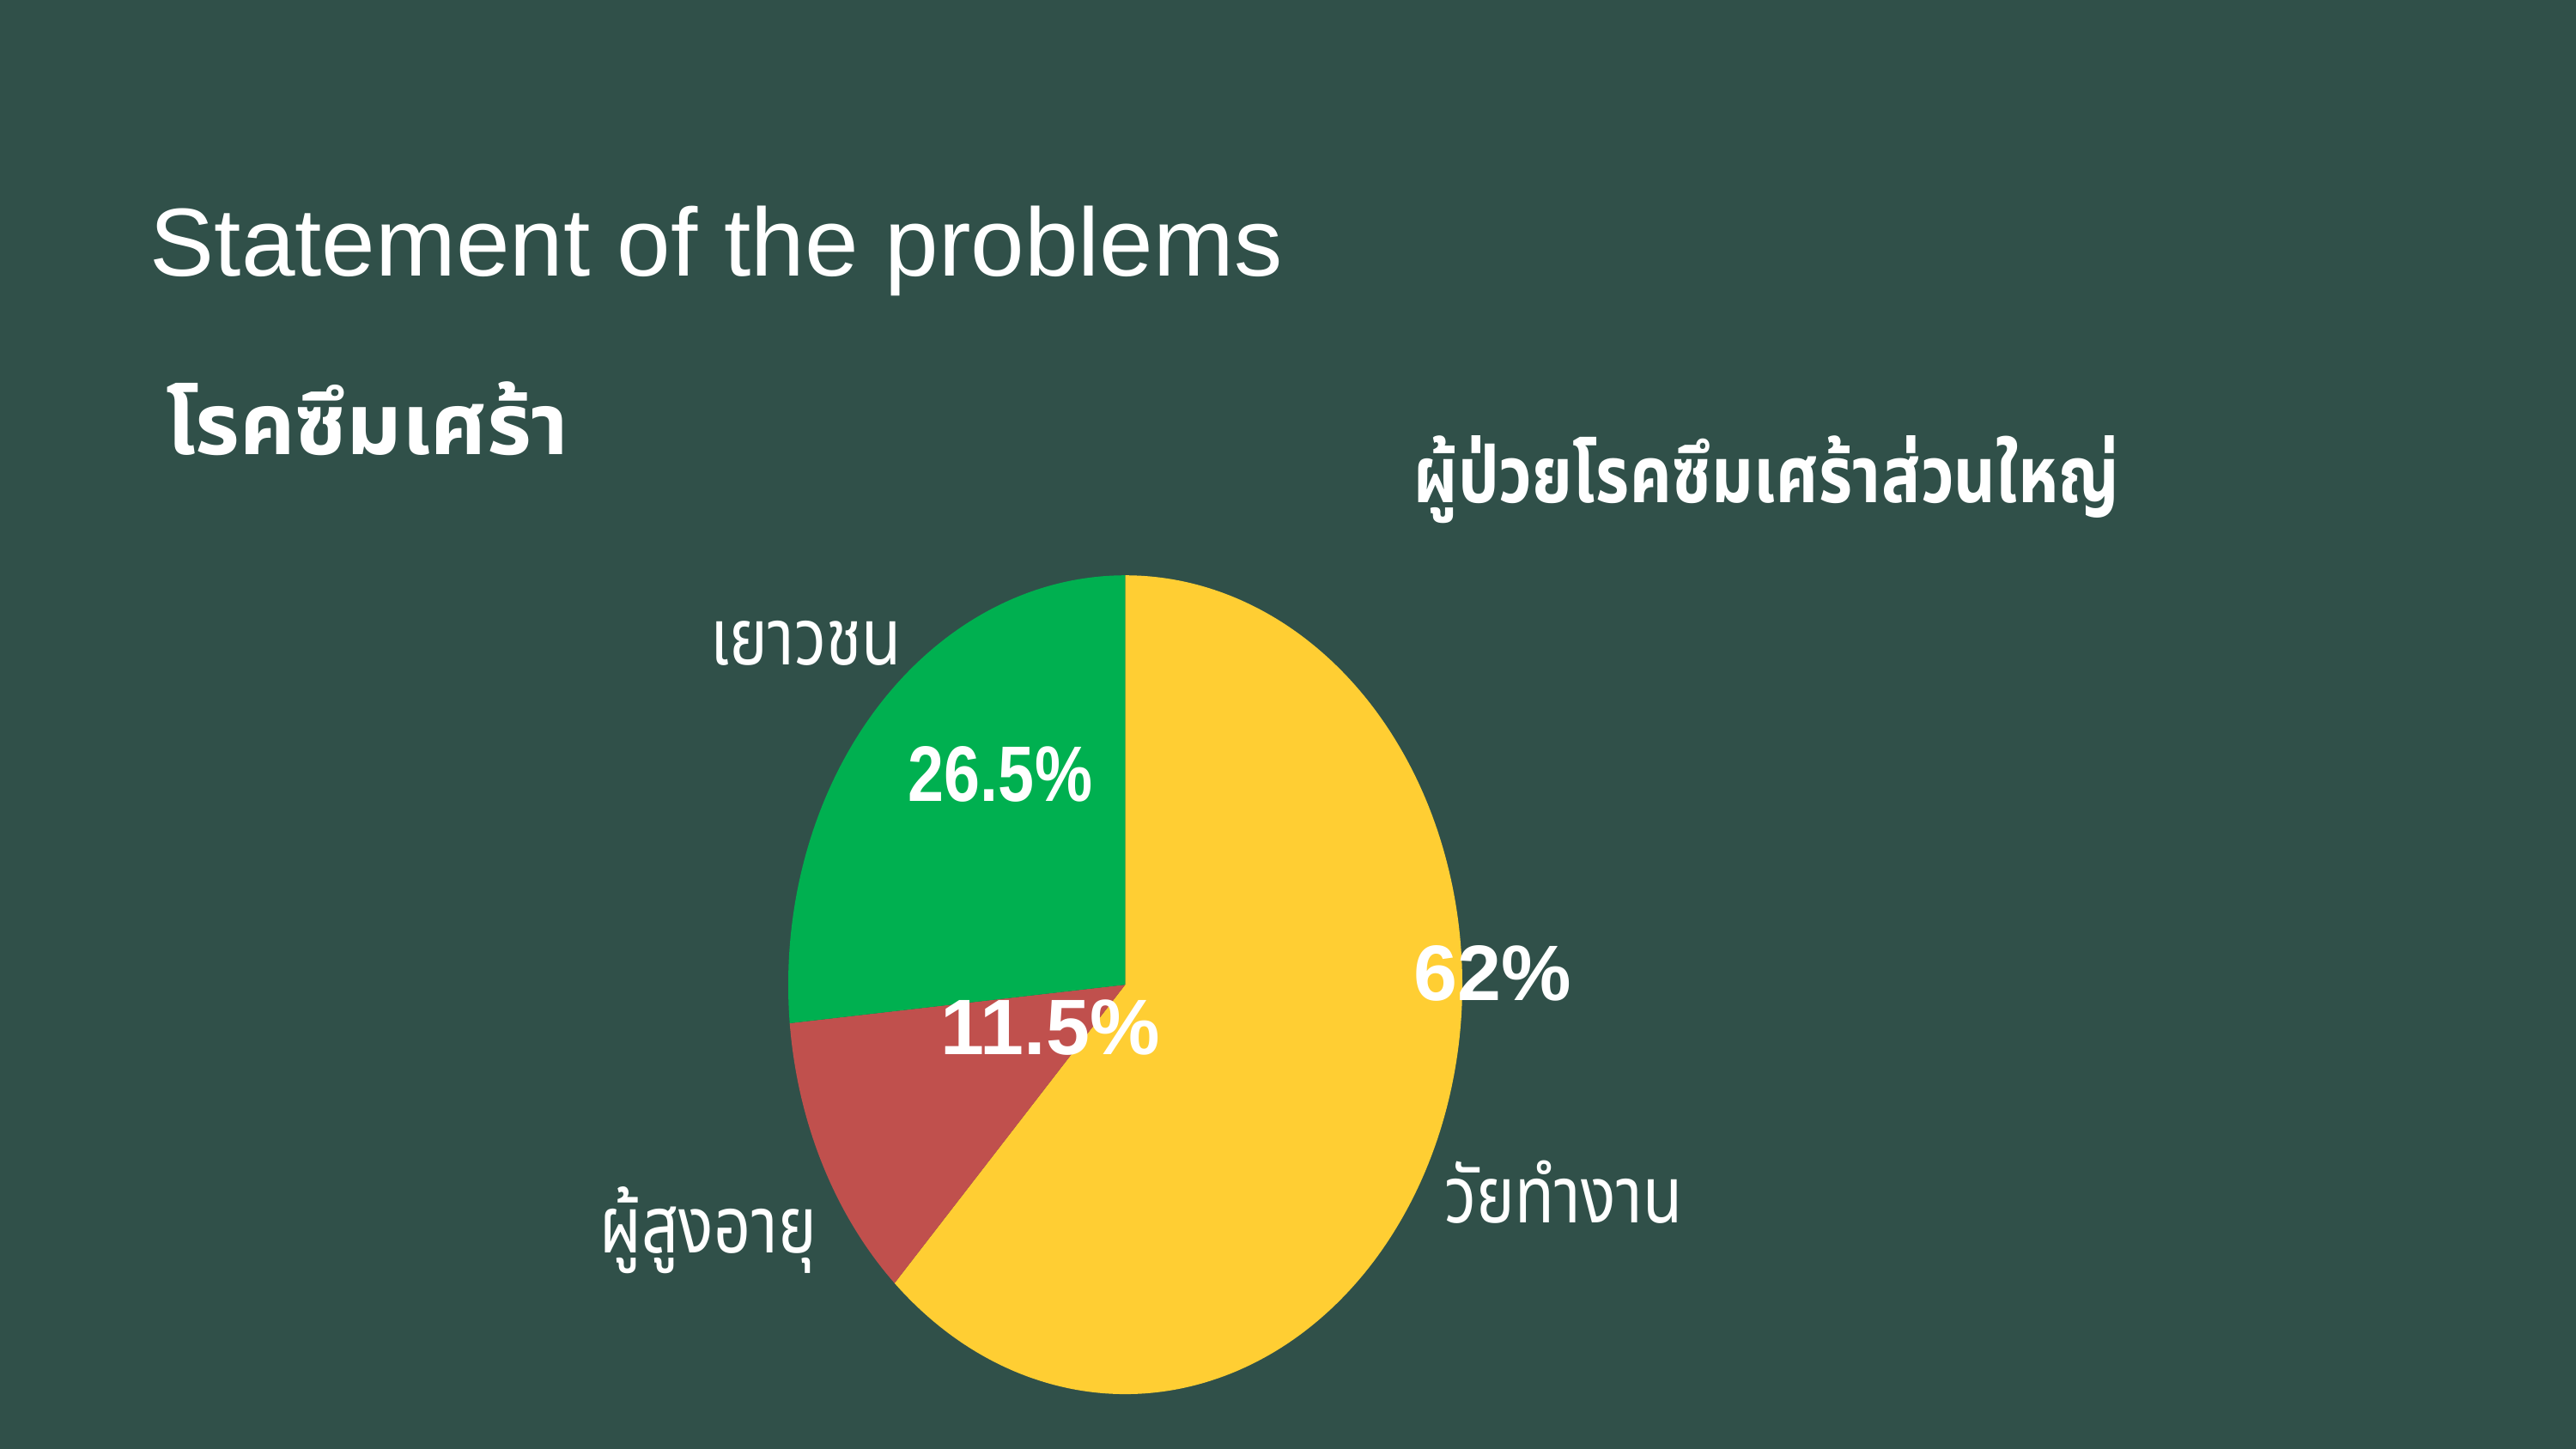

Statement of the problems

### Chart: ผู้ป่วยโรคซึมเศร้าส่วนใหญ่

| Category | เปอร์ซนผู้ป่วยโรคซึมเศร้าส่วนใหญ่ |
|---|---|
| วัยทำงาน | 0.62 |
| ผู้สูงอายุ | 0.115 |
| เยาวชน | 0.265 |
โรคซึมเศร้า
62%
11.5%